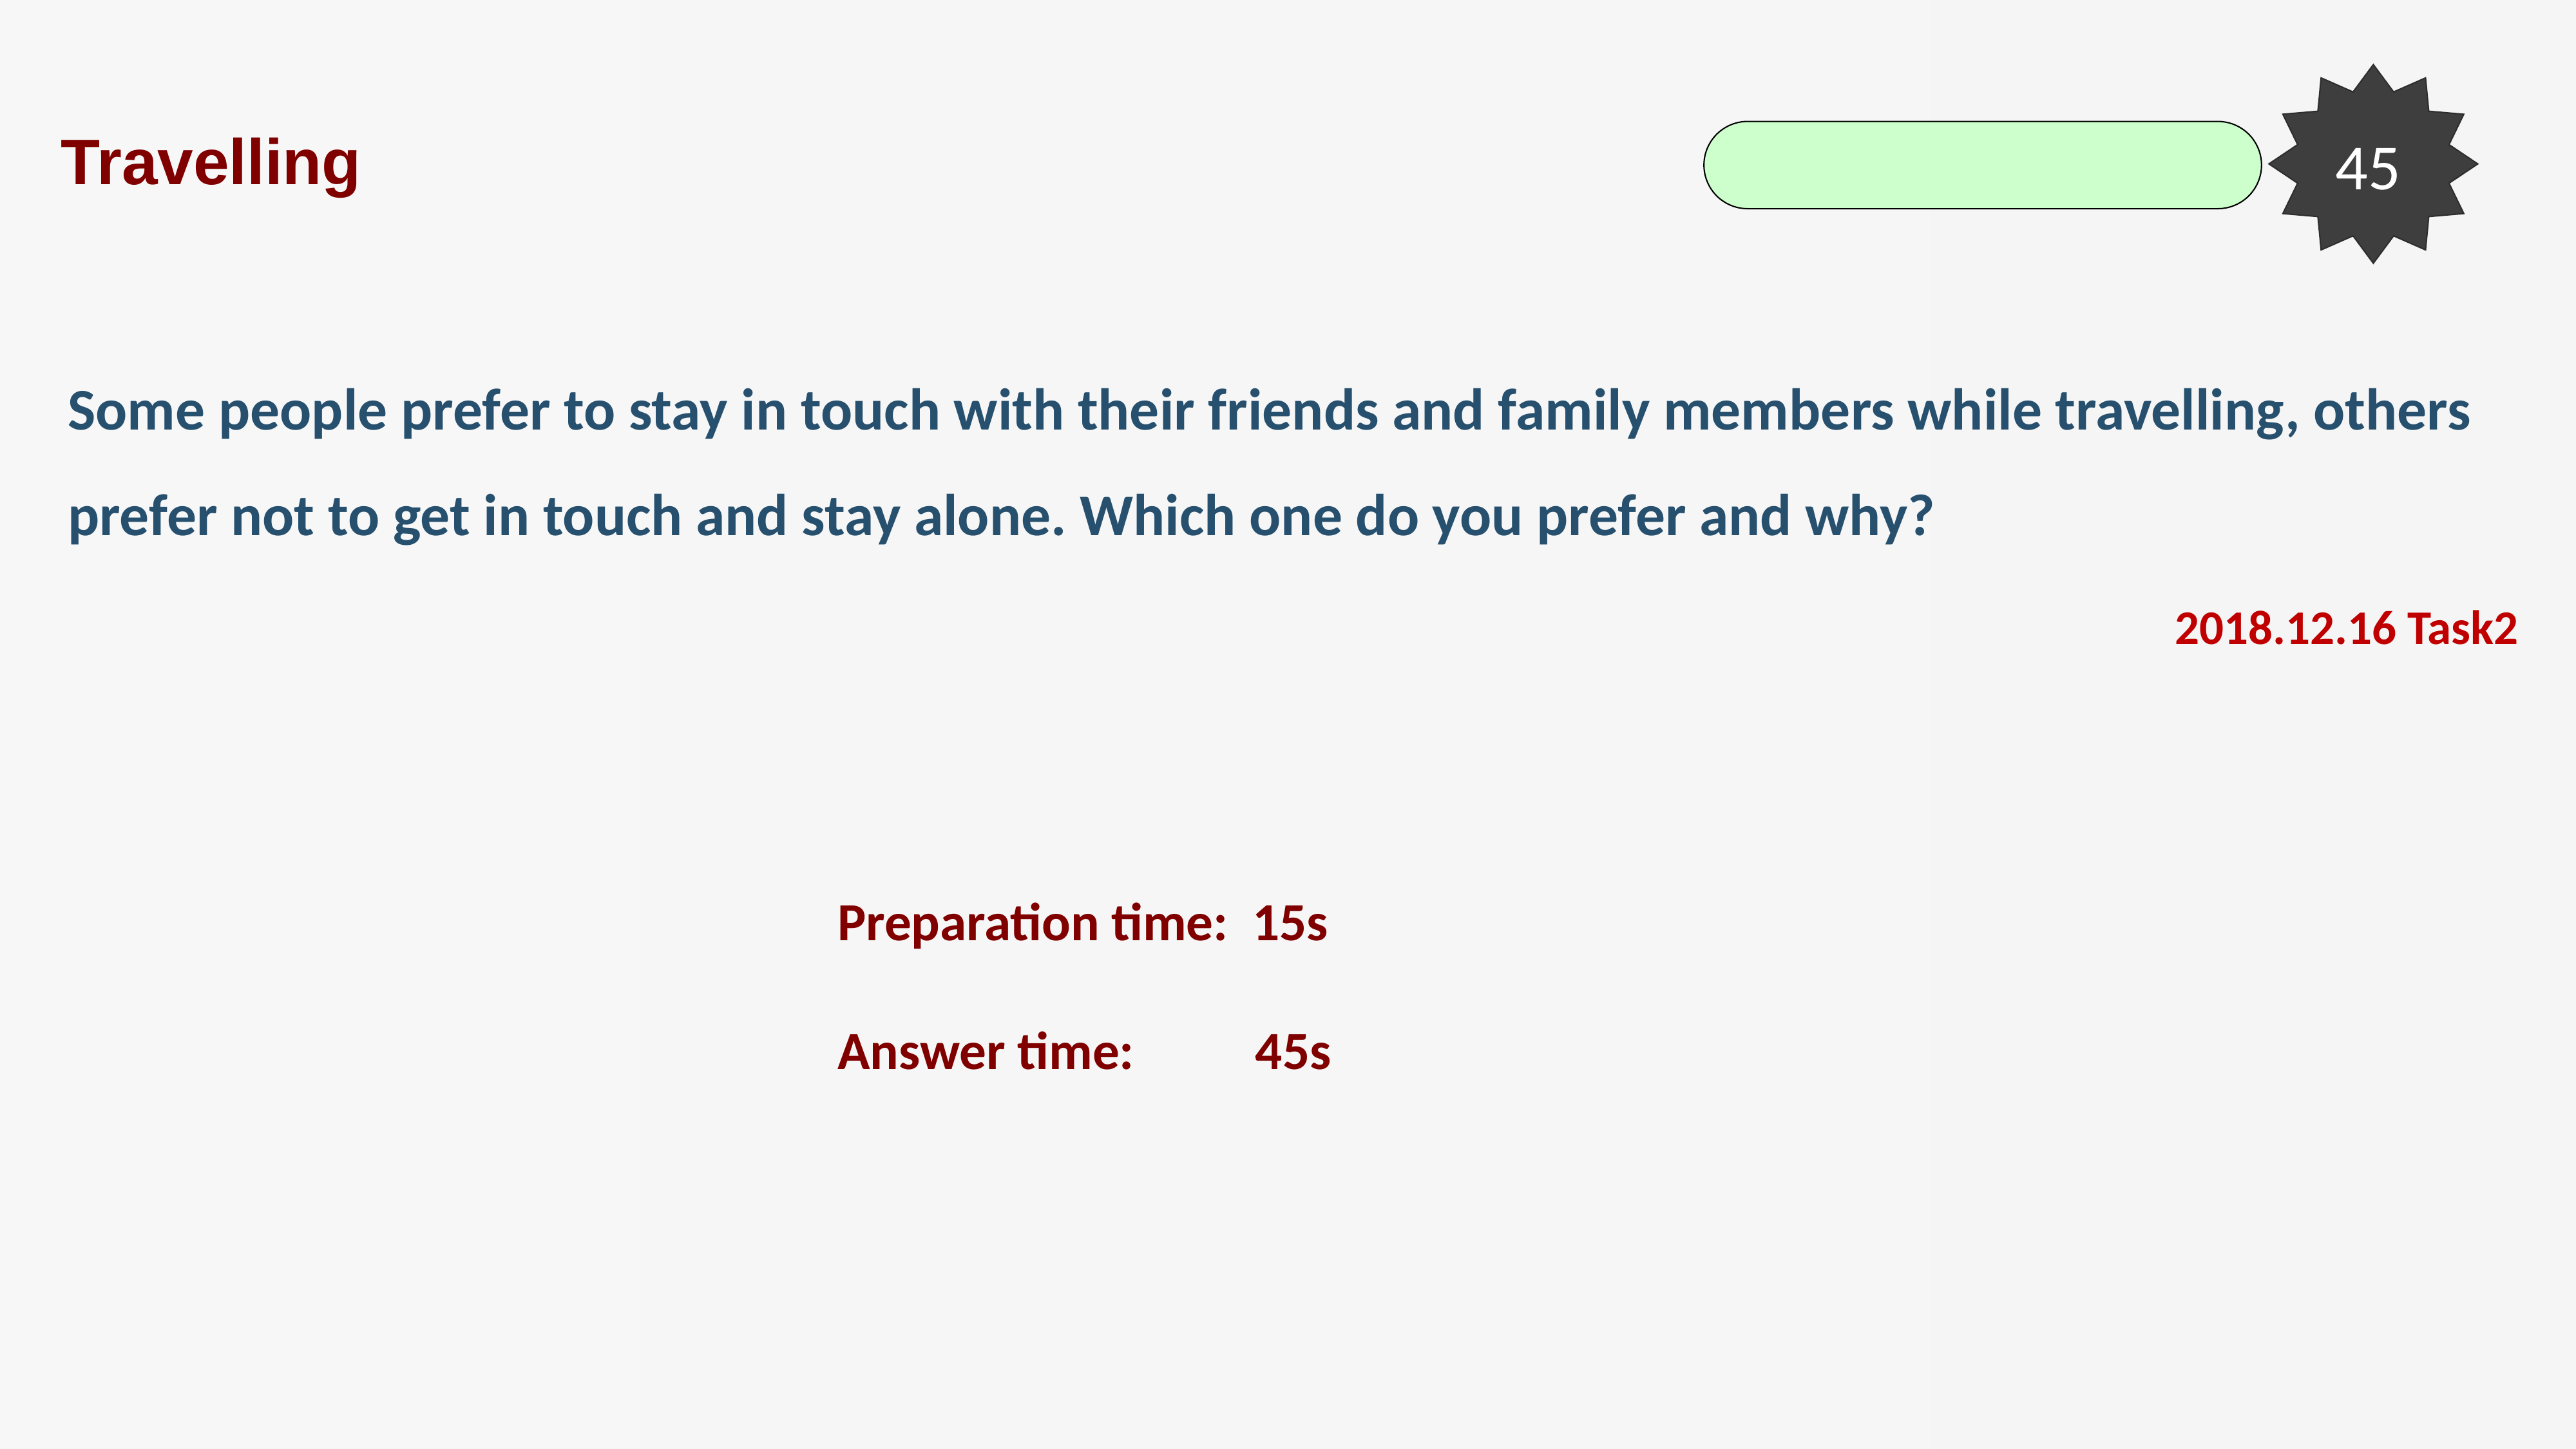

45
Travelling

Some people prefer to stay in touch with their friends and family members while travelling, others prefer not to get in touch and stay alone. Which one do you prefer and why?
2018.12.16 Task2
Preparation time:  15s

Answer time:          45s